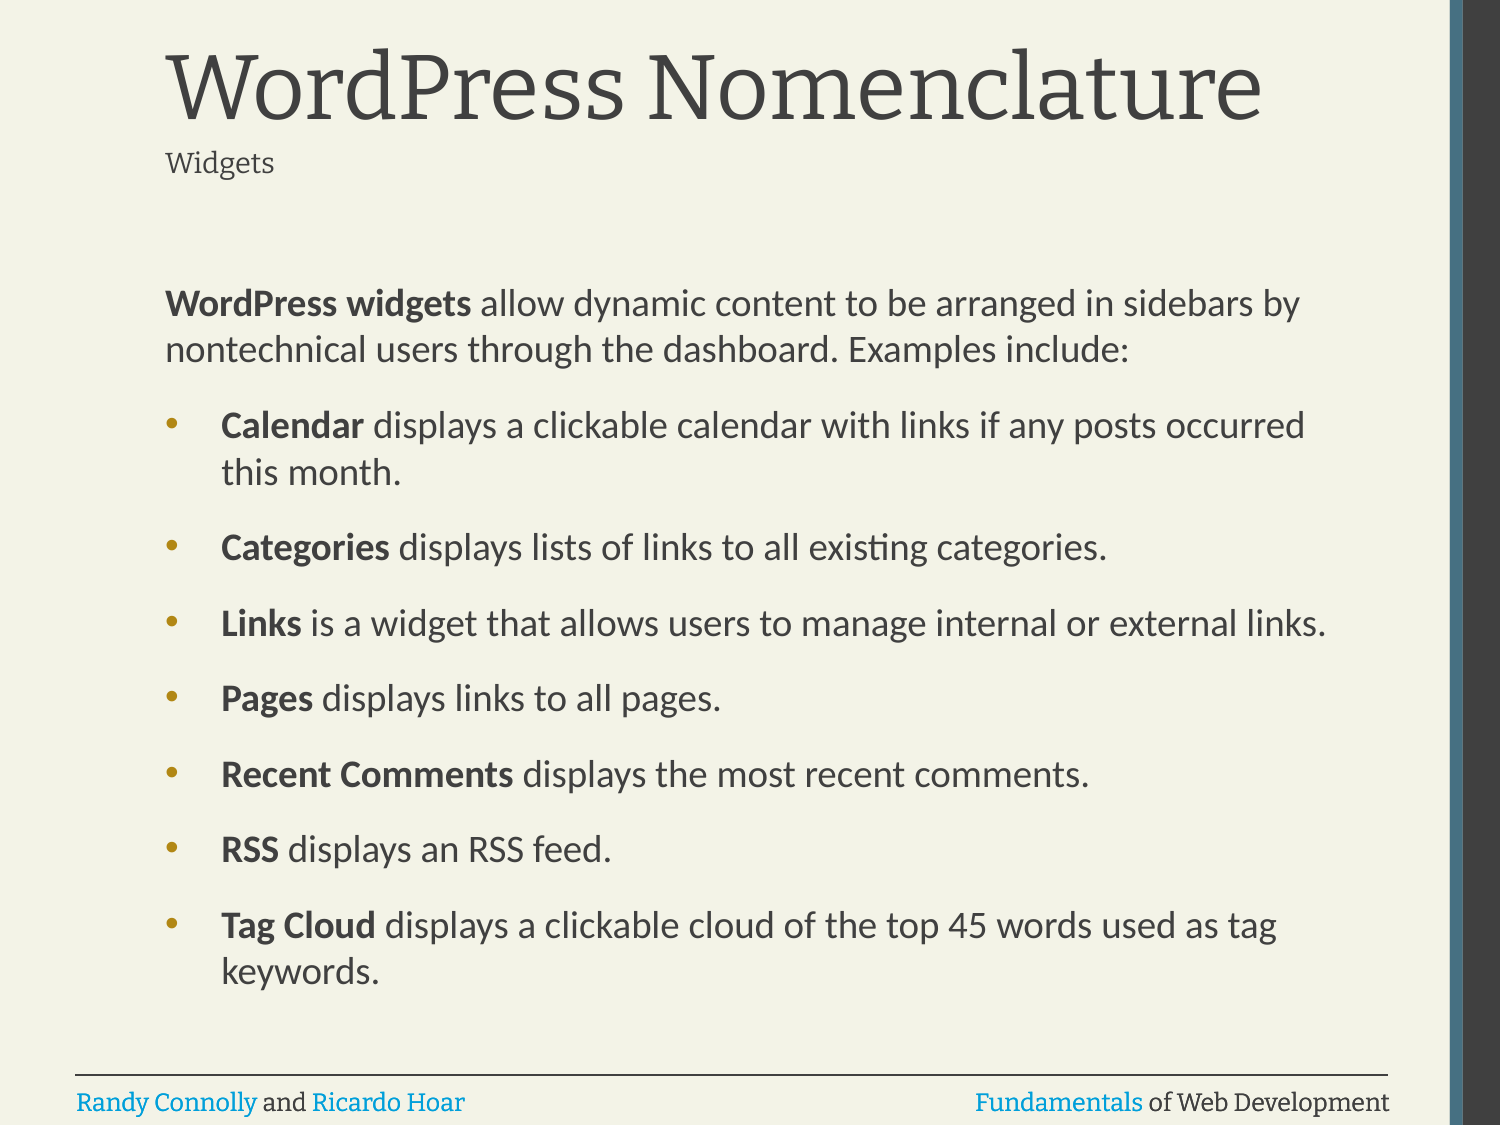

# WordPress Nomenclature
Widgets
WordPress widgets allow dynamic content to be arranged in sidebars by nontechnical users through the dashboard. Examples include:
Calendar displays a clickable calendar with links if any posts occurred this month.
Categories displays lists of links to all existing categories.
Links is a widget that allows users to manage internal or external links.
Pages displays links to all pages.
Recent Comments displays the most recent comments.
RSS displays an RSS feed.
Tag Cloud displays a clickable cloud of the top 45 words used as tag keywords.